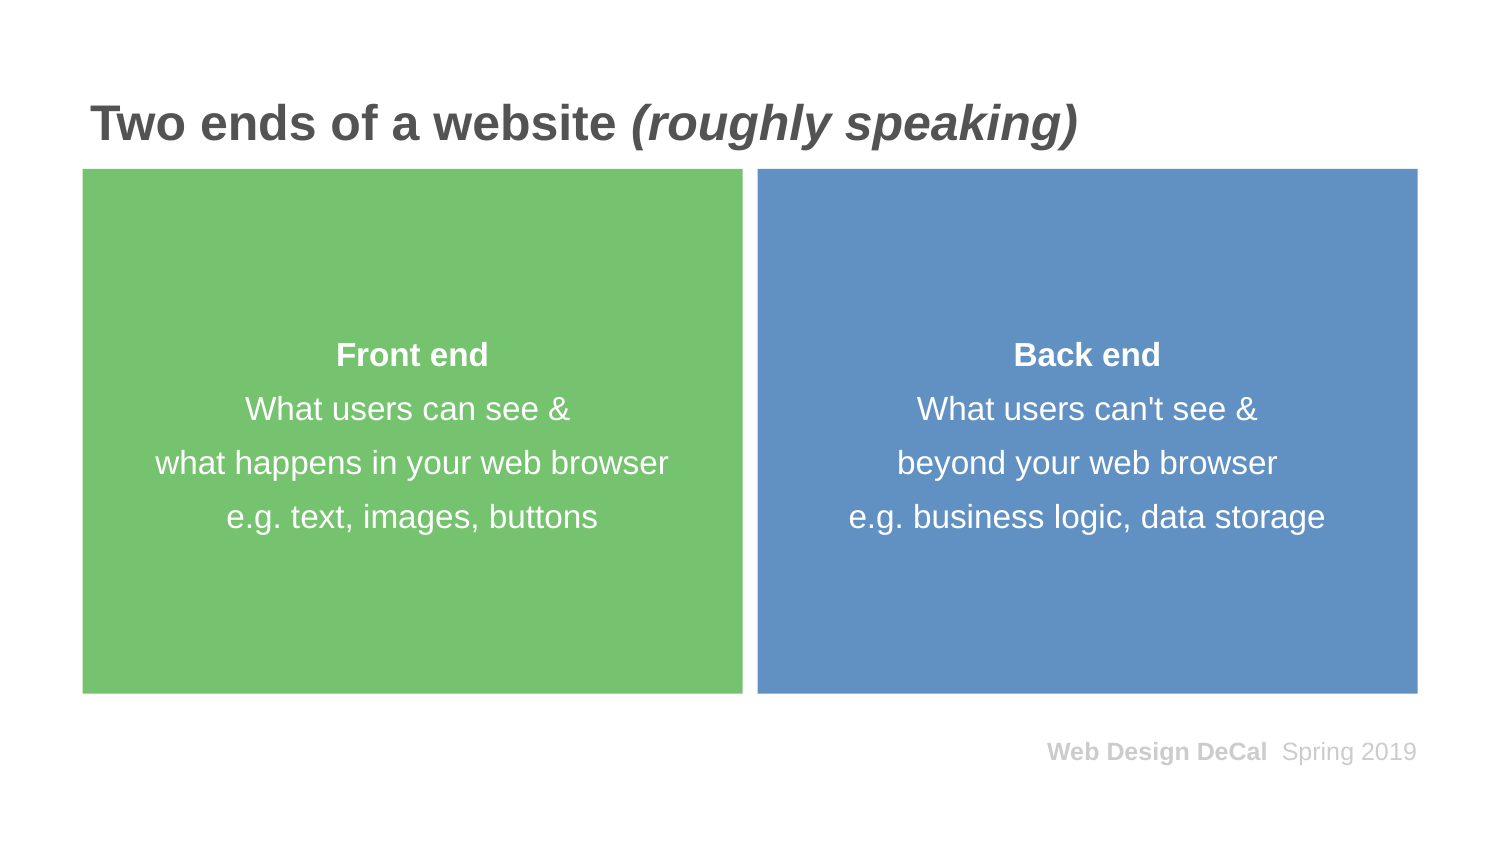

# Two ends of a website (roughly speaking)
Front end
What users can see &
what happens in your web browser
e.g. text, images, buttons
Back end
What users can't see &
beyond your web browser
e.g. business logic, data storage